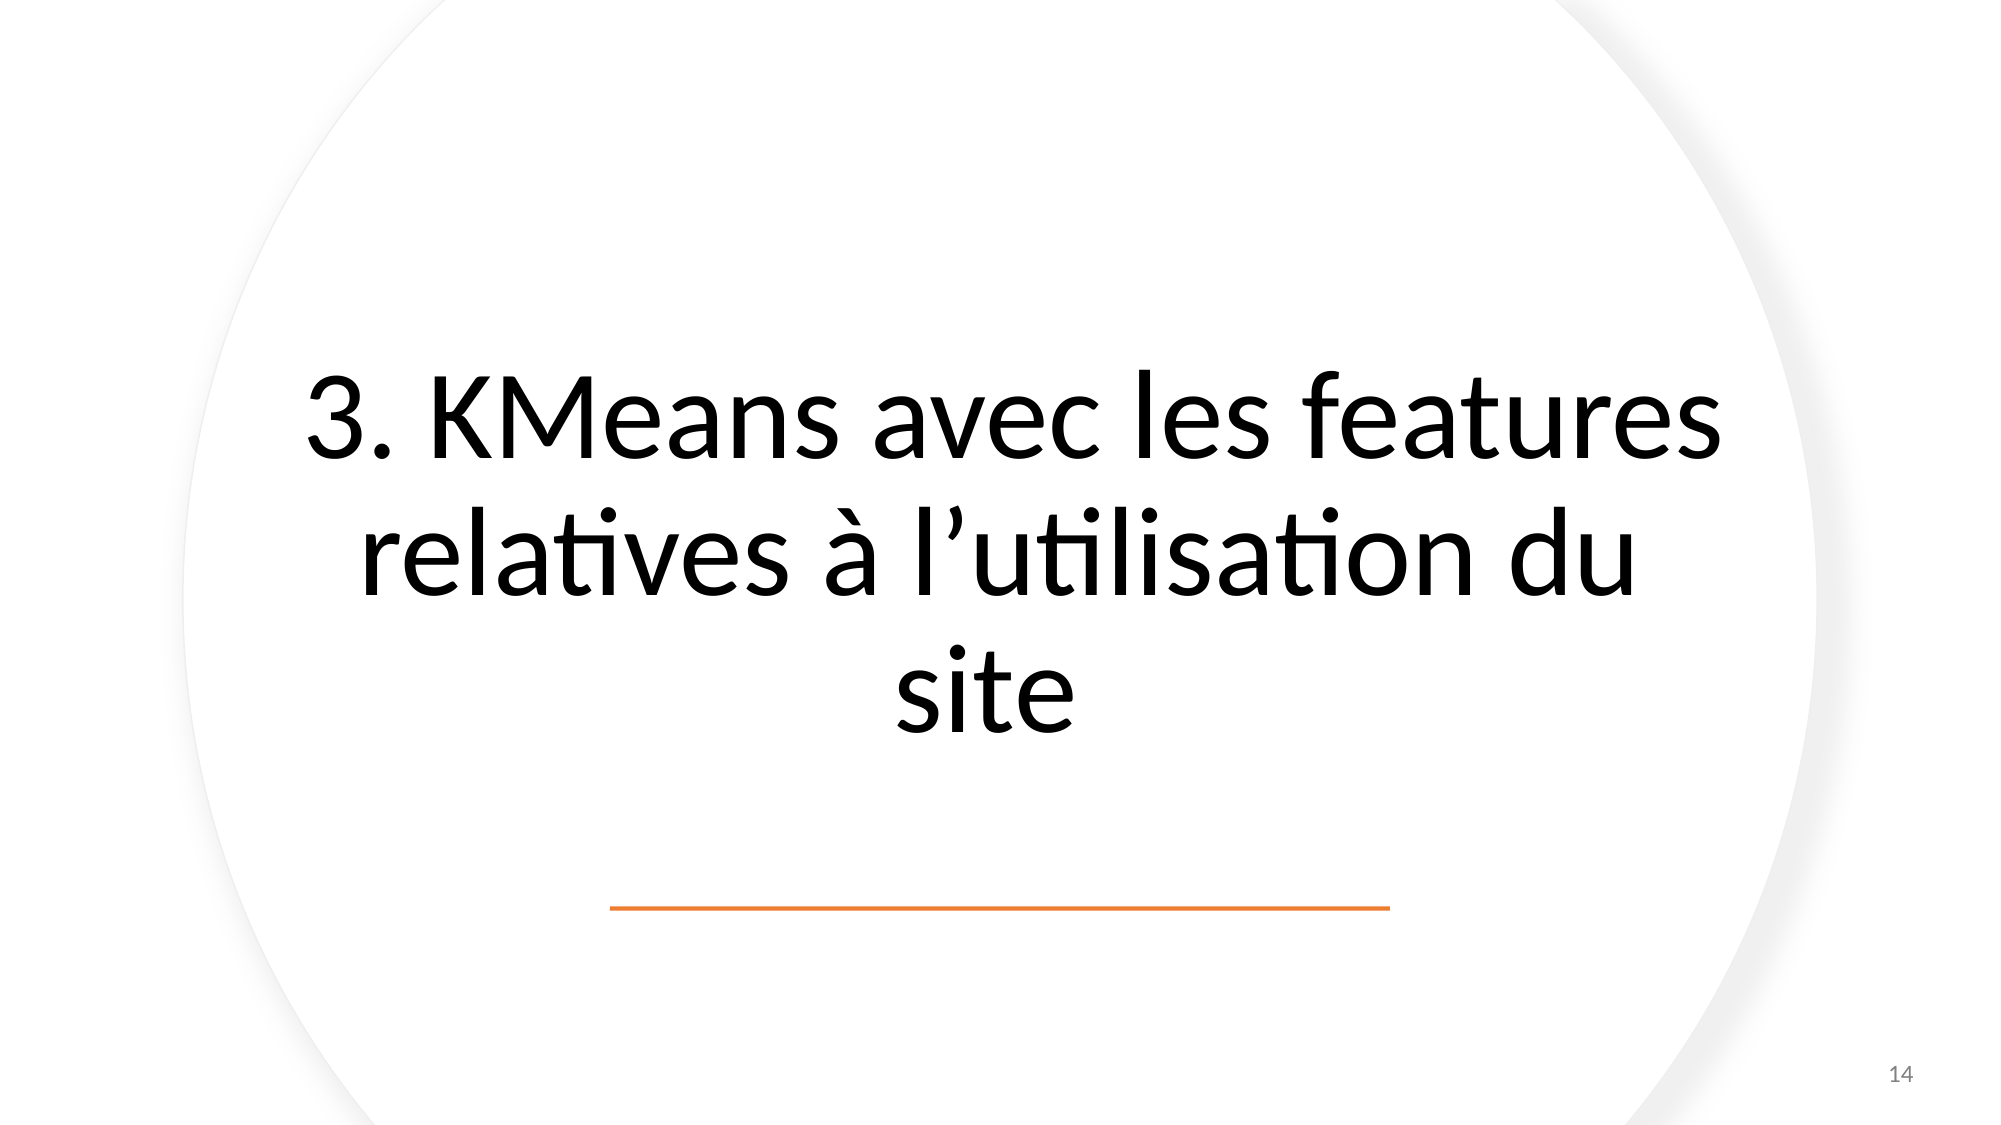

# 3. KMeans avec les features relatives à l’utilisation du site

14